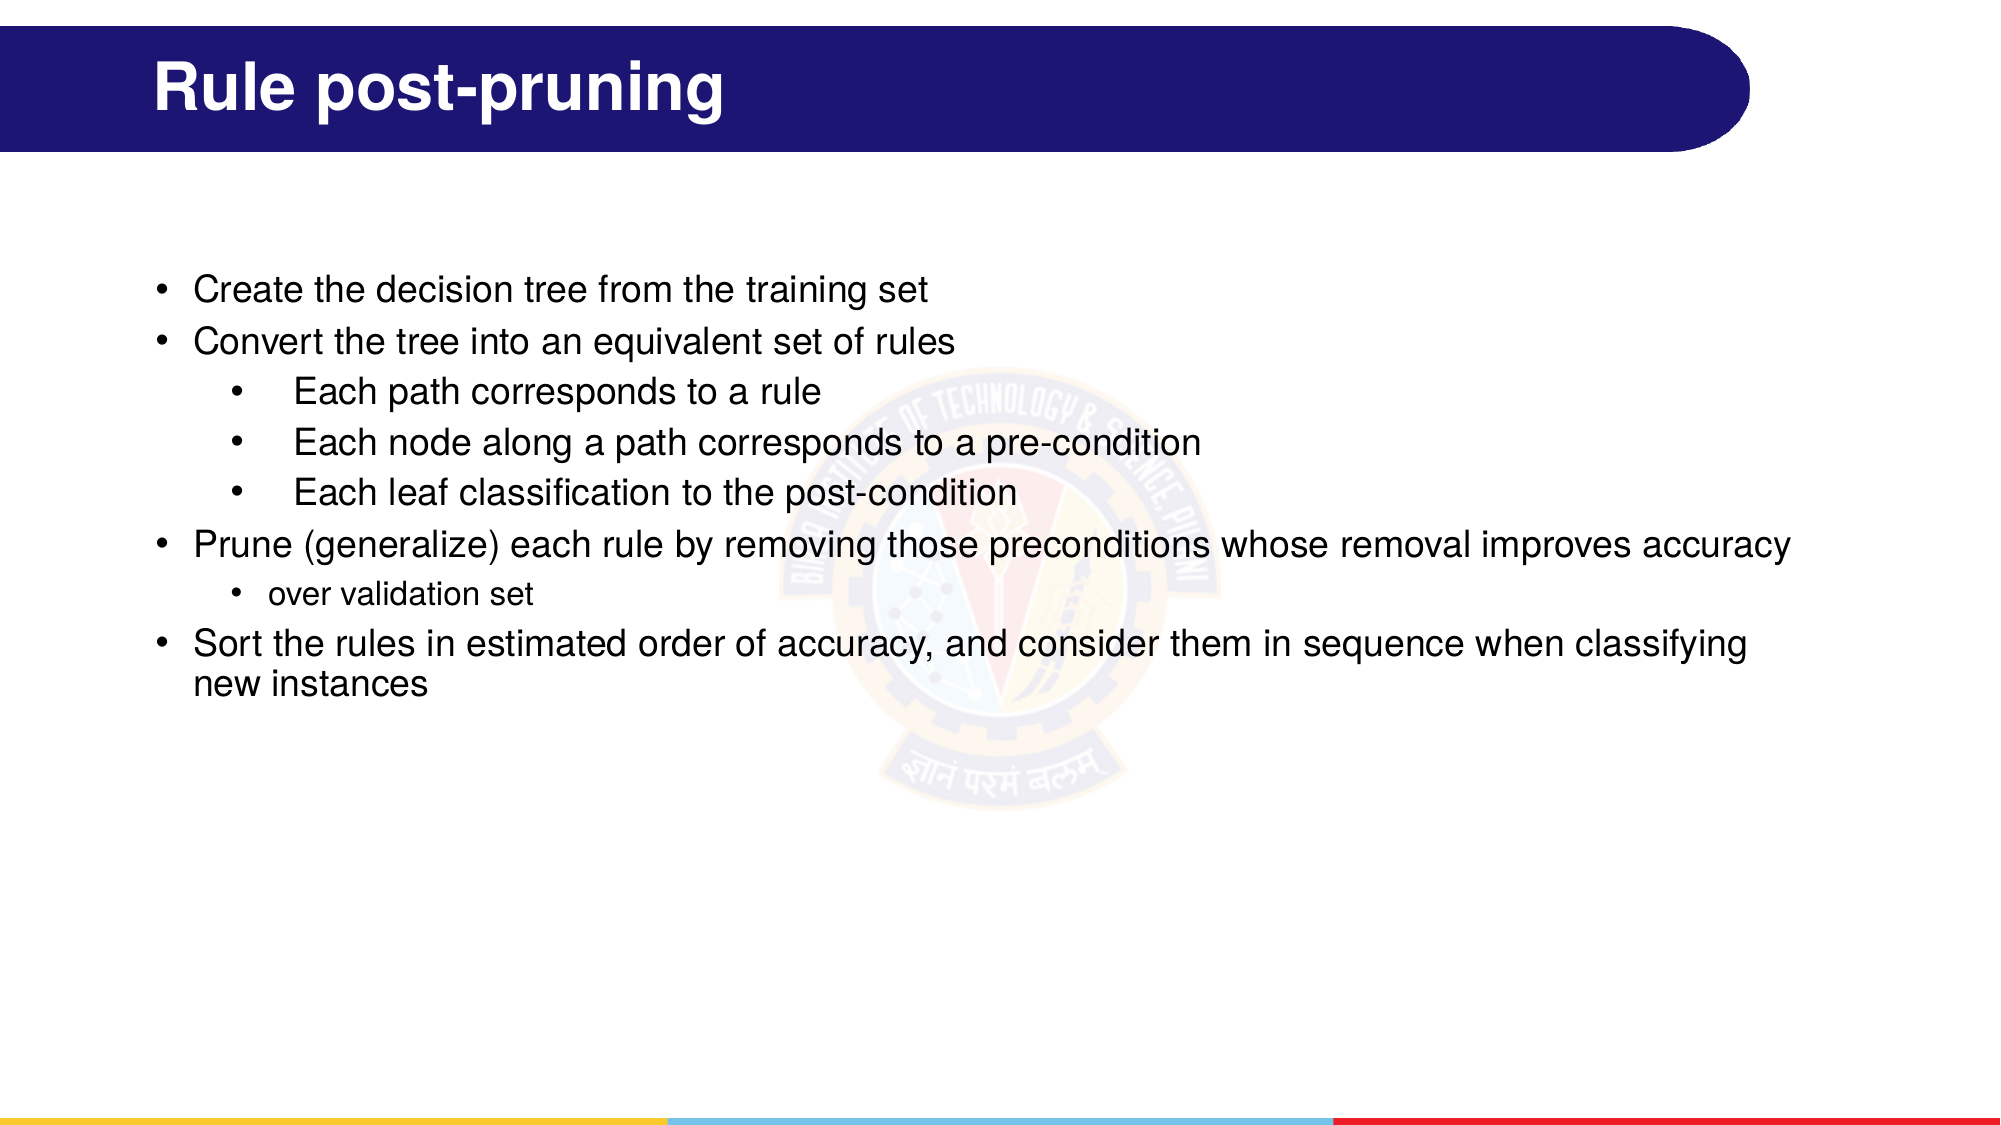

# Rule post-pruning

Create the decision tree from the training set
Convert the tree into an equivalent set of rules
Each path corresponds to a rule
Each node along a path corresponds to a pre-condition
Each leaf classification to the post-condition
Prune (generalize) each rule by removing those preconditions whose removal improves accuracy
over validation set
Sort the rules in estimated order of accuracy, and consider them in sequence when classifying new instances